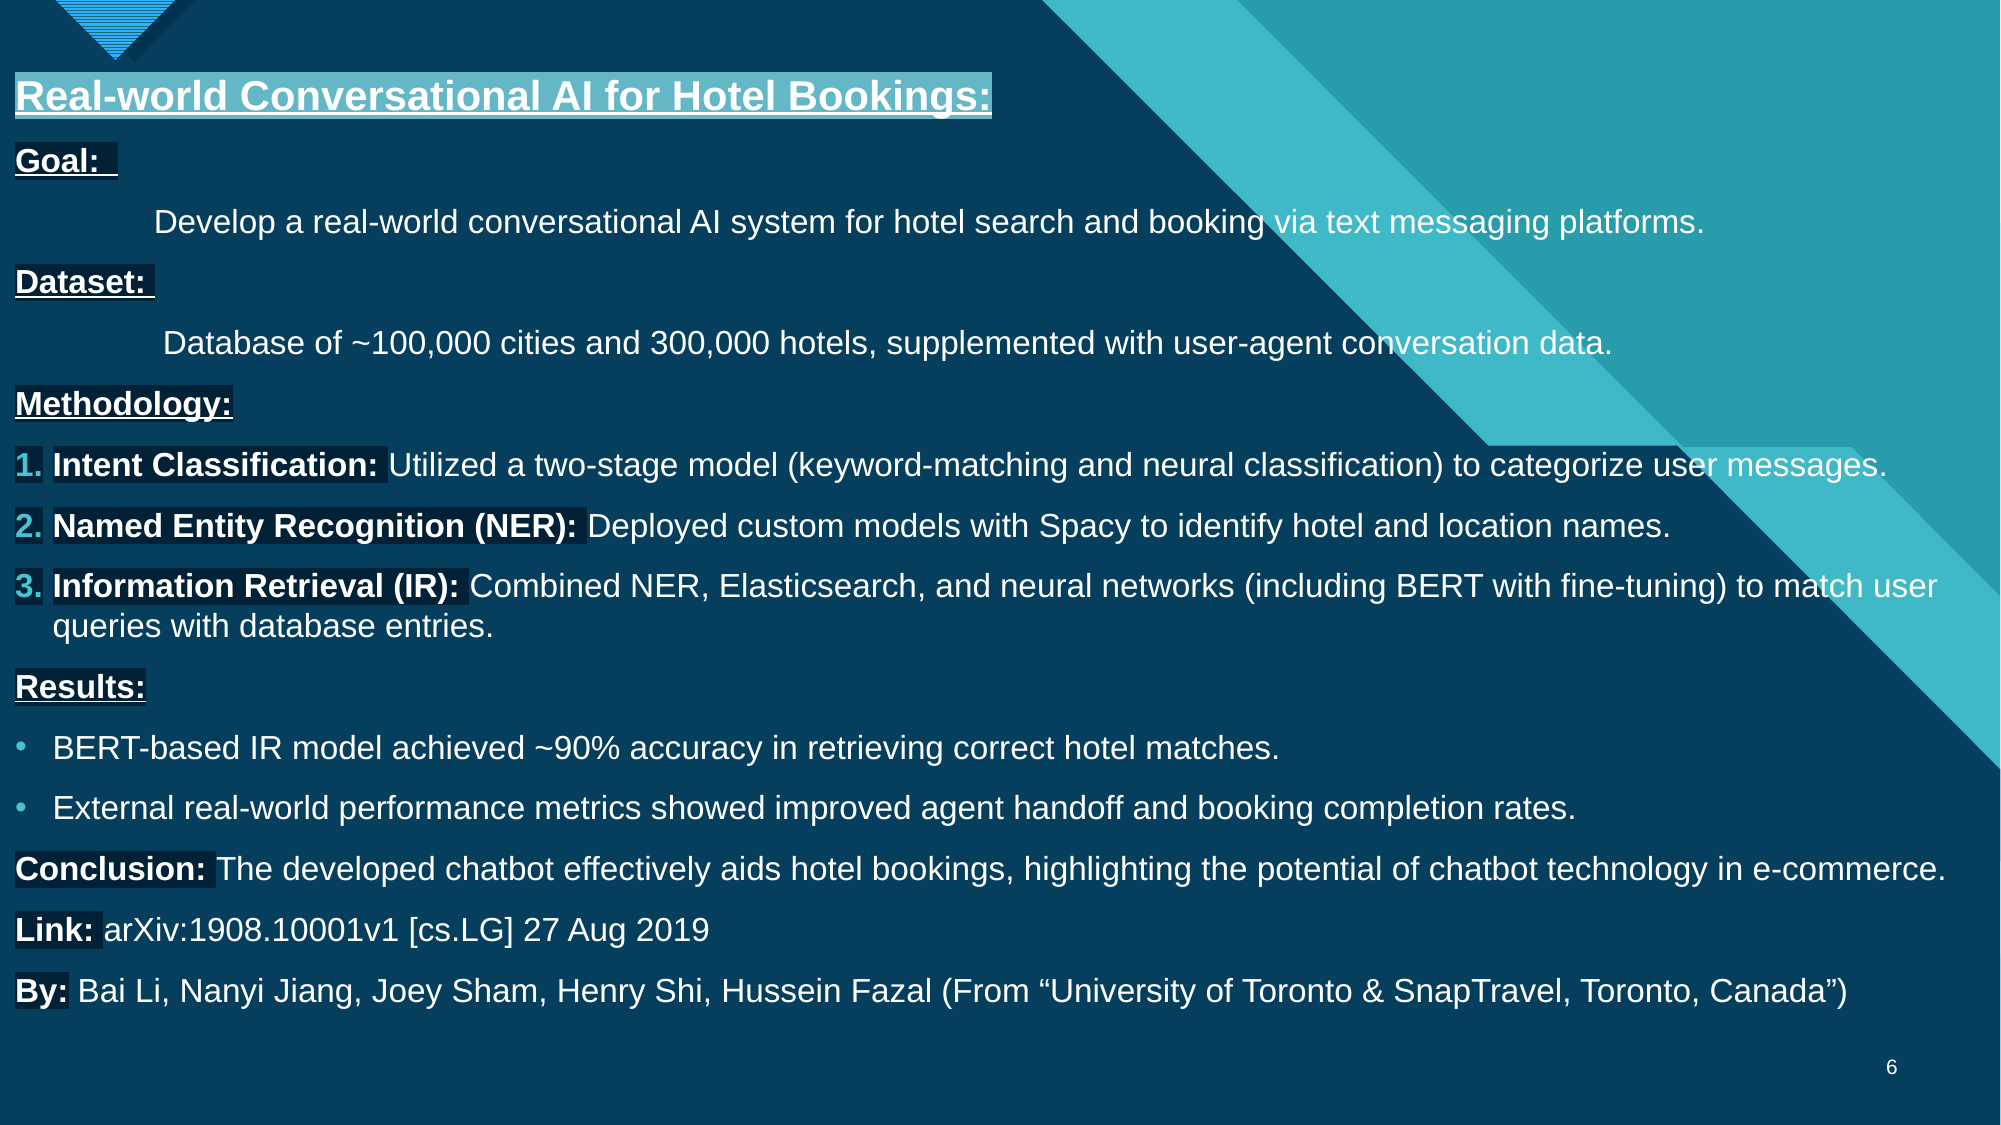

Real-world Conversational AI for Hotel Bookings:
Goal:
               Develop a real-world conversational AI system for hotel search and booking via text messaging platforms.
Dataset:
                Database of ~100,000 cities and 300,000 hotels, supplemented with user-agent conversation data.
Methodology:
Intent Classification: Utilized a two-stage model (keyword-matching and neural classification) to categorize user messages.
Named Entity Recognition (NER): Deployed custom models with Spacy to identify hotel and location names.
Information Retrieval (IR): Combined NER, Elasticsearch, and neural networks (including BERT with fine-tuning) to match user queries with database entries.
Results:
BERT-based IR model achieved ~90% accuracy in retrieving correct hotel matches.
External real-world performance metrics showed improved agent handoff and booking completion rates.
Conclusion: The developed chatbot effectively aids hotel bookings, highlighting the potential of chatbot technology in e-commerce.
Link: arXiv:1908.10001v1 [cs.LG] 27 Aug 2019
By: Bai Li, Nanyi Jiang, Joey Sham, Henry Shi, Hussein Fazal (From “University of Toronto & SnapTravel, Toronto, Canada”)

6